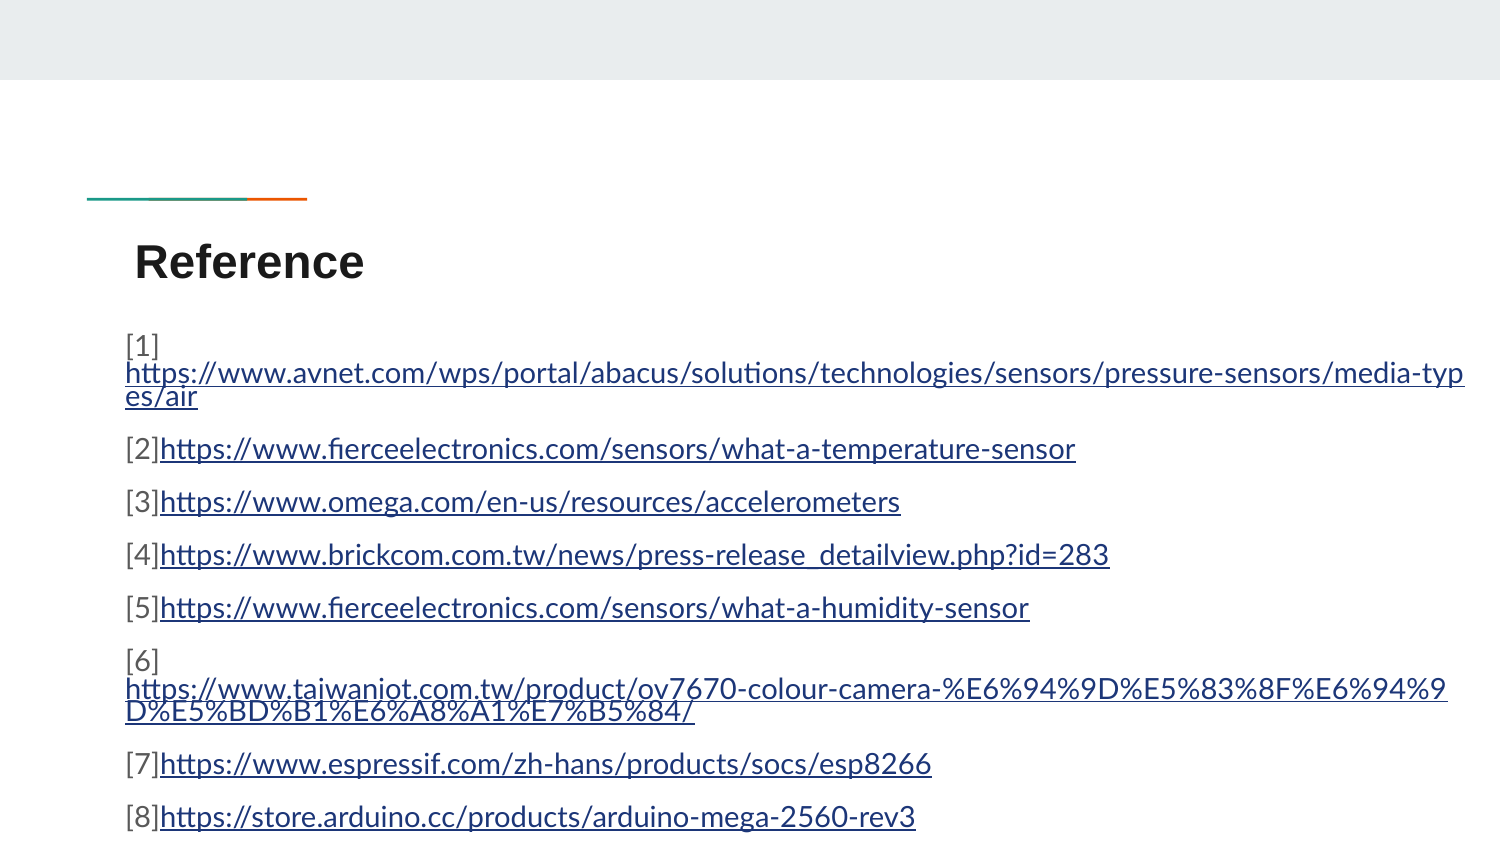

# Reference
[1]https://www.avnet.com/wps/portal/abacus/solutions/technologies/sensors/pressure-sensors/media-types/air
[2]https://www.fierceelectronics.com/sensors/what-a-temperature-sensor
[3]https://www.omega.com/en-us/resources/accelerometers
[4]https://www.brickcom.com.tw/news/press-release_detailview.php?id=283
[5]https://www.fierceelectronics.com/sensors/what-a-humidity-sensor
[6]https://www.taiwaniot.com.tw/product/ov7670-colour-camera-%E6%94%9D%E5%83%8F%E6%94%9D%E5%BD%B1%E6%A8%A1%E7%B5%84/
[7]https://www.espressif.com/zh-hans/products/socs/esp8266
[8]https://store.arduino.cc/products/arduino-mega-2560-rev3